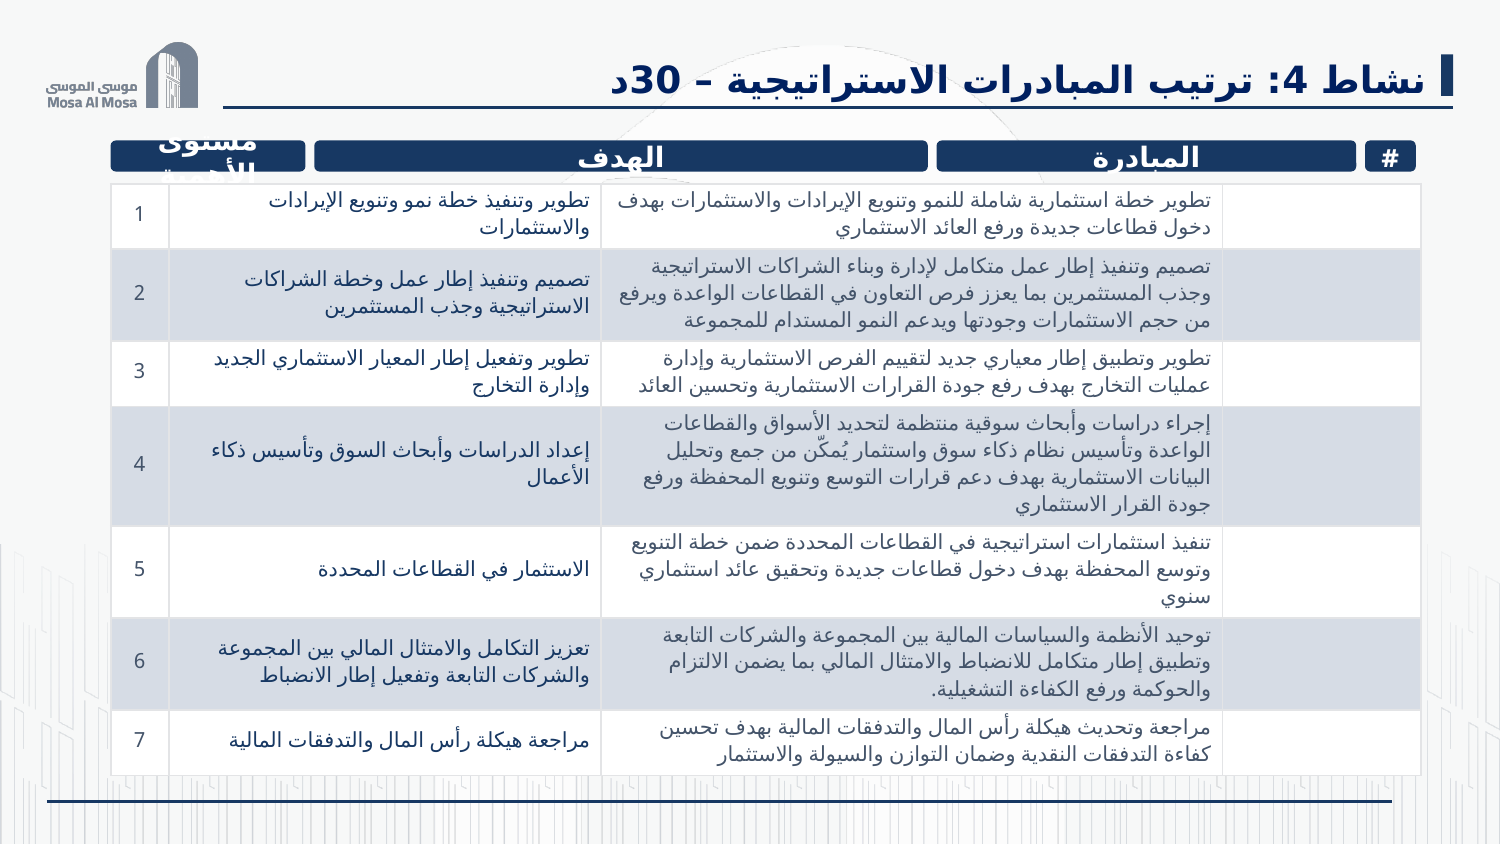

نشاط 4: ترتيب المبادرات الاستراتيجية – 30د
مستوى الأهمية
الهدف
المبادرة
#
| 1 | تطوير وتنفيذ خطة نمو وتنويع الإيرادات والاستثمارات | تطوير خطة استثمارية شاملة للنمو وتنويع الإيرادات والاستثمارات بهدف دخول قطاعات جديدة ورفع العائد الاستثماري |  |
| --- | --- | --- | --- |
| 2 | تصميم وتنفيذ إطار عمل وخطة الشراكات الاستراتيجية وجذب المستثمرين | تصميم وتنفيذ إطار عمل متكامل لإدارة وبناء الشراكات الاستراتيجية وجذب المستثمرين بما يعزز فرص التعاون في القطاعات الواعدة ويرفع من حجم الاستثمارات وجودتها ويدعم النمو المستدام للمجموعة |  |
| 3 | تطوير وتفعيل إطار المعيار الاستثماري الجديد وإدارة التخارج | تطوير وتطبيق إطار معياري جديد لتقييم الفرص الاستثمارية وإدارة عمليات التخارج بهدف رفع جودة القرارات الاستثمارية وتحسين العائد |  |
| 4 | إعداد الدراسات وأبحاث السوق وتأسيس ذكاء الأعمال | إجراء دراسات وأبحاث سوقية منتظمة لتحديد الأسواق والقطاعات الواعدة وتأسيس نظام ذكاء سوق واستثمار يُمكّن من جمع وتحليل البيانات الاستثمارية بهدف دعم قرارات التوسع وتنويع المحفظة ورفع جودة القرار الاستثماري |  |
| 5 | الاستثمار في القطاعات المحددة | تنفيذ استثمارات استراتيجية في القطاعات المحددة ضمن خطة التنويع وتوسع المحفظة بهدف دخول قطاعات جديدة وتحقيق عائد استثماري سنوي |  |
| 6 | تعزيز التكامل والامتثال المالي بين المجموعة والشركات التابعة وتفعيل إطار الانضباط | توحيد الأنظمة والسياسات المالية بين المجموعة والشركات التابعة وتطبيق إطار متكامل للانضباط والامتثال المالي بما يضمن الالتزام والحوكمة ورفع الكفاءة التشغيلية. |  |
| 7 | مراجعة هيكلة رأس المال والتدفقات المالية | مراجعة وتحديث هيكلة رأس المال والتدفقات المالية بهدف تحسين كفاءة التدفقات النقدية وضمان التوازن والسيولة والاستثمار |  |